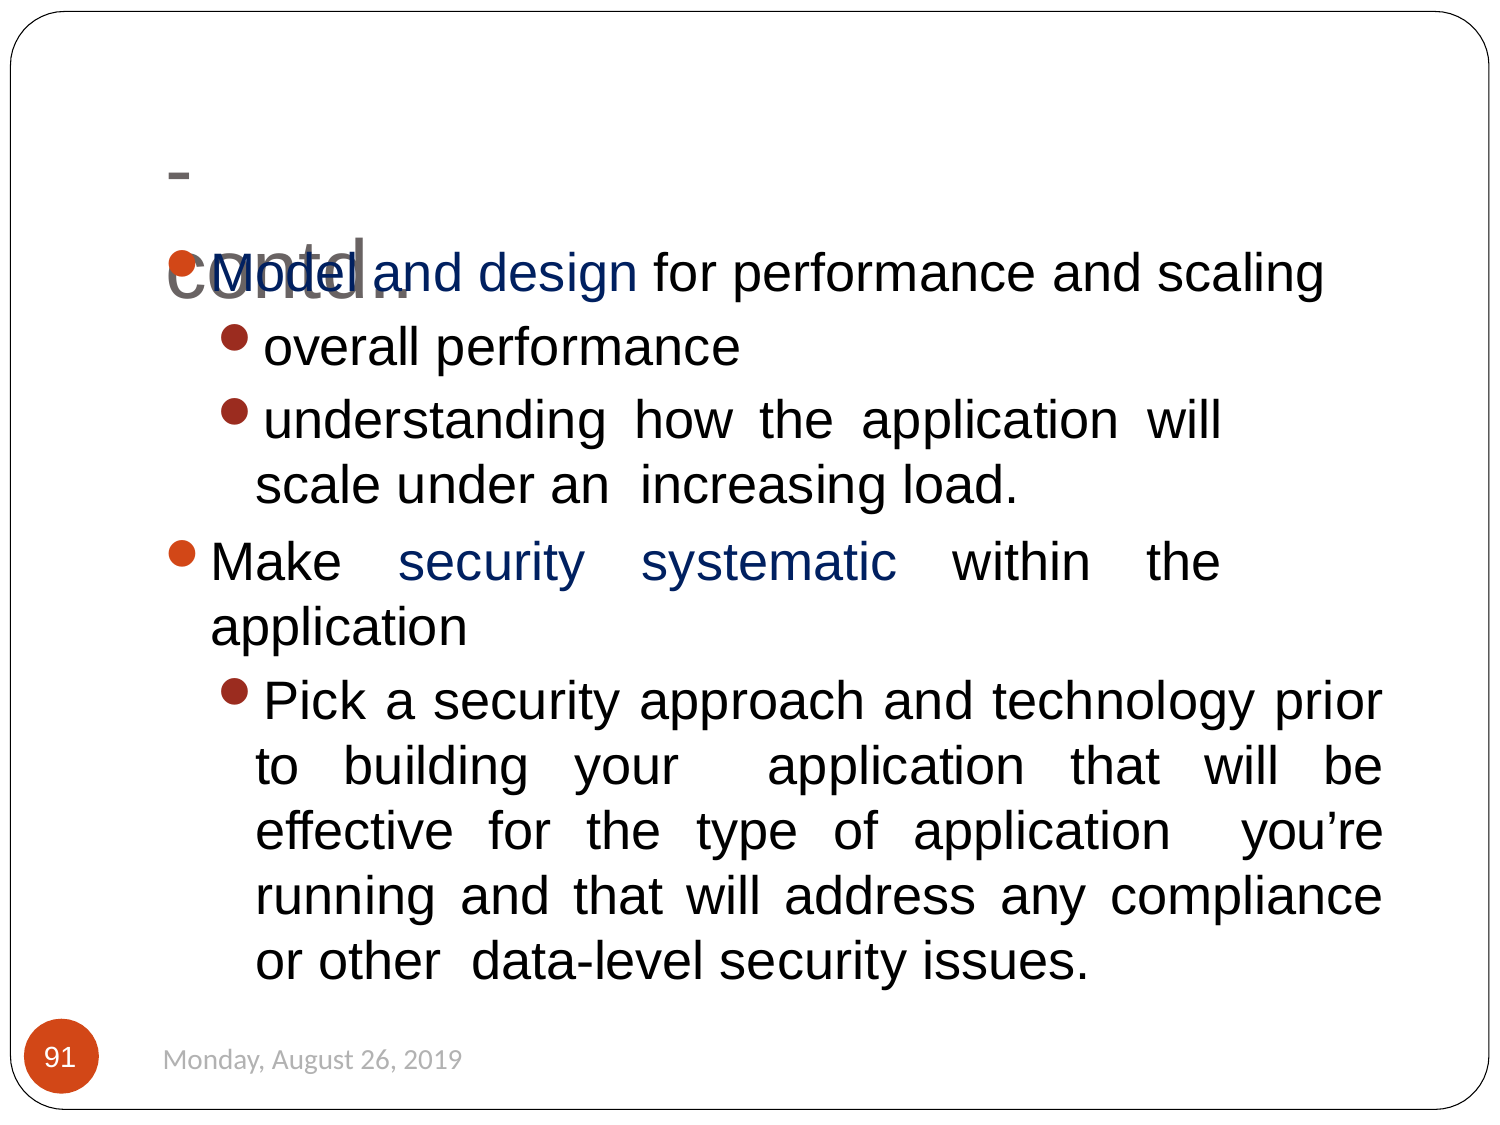

# -contd..
Model and design for performance and scaling
overall performance
understanding how the application will scale under an  increasing load.
Make security systematic within the application
Pick a security approach and technology prior to building your  application that will be effective for the type of application  you’re running and that will address any compliance or other  data-level security issues.

91
Monday, August 26, 2019